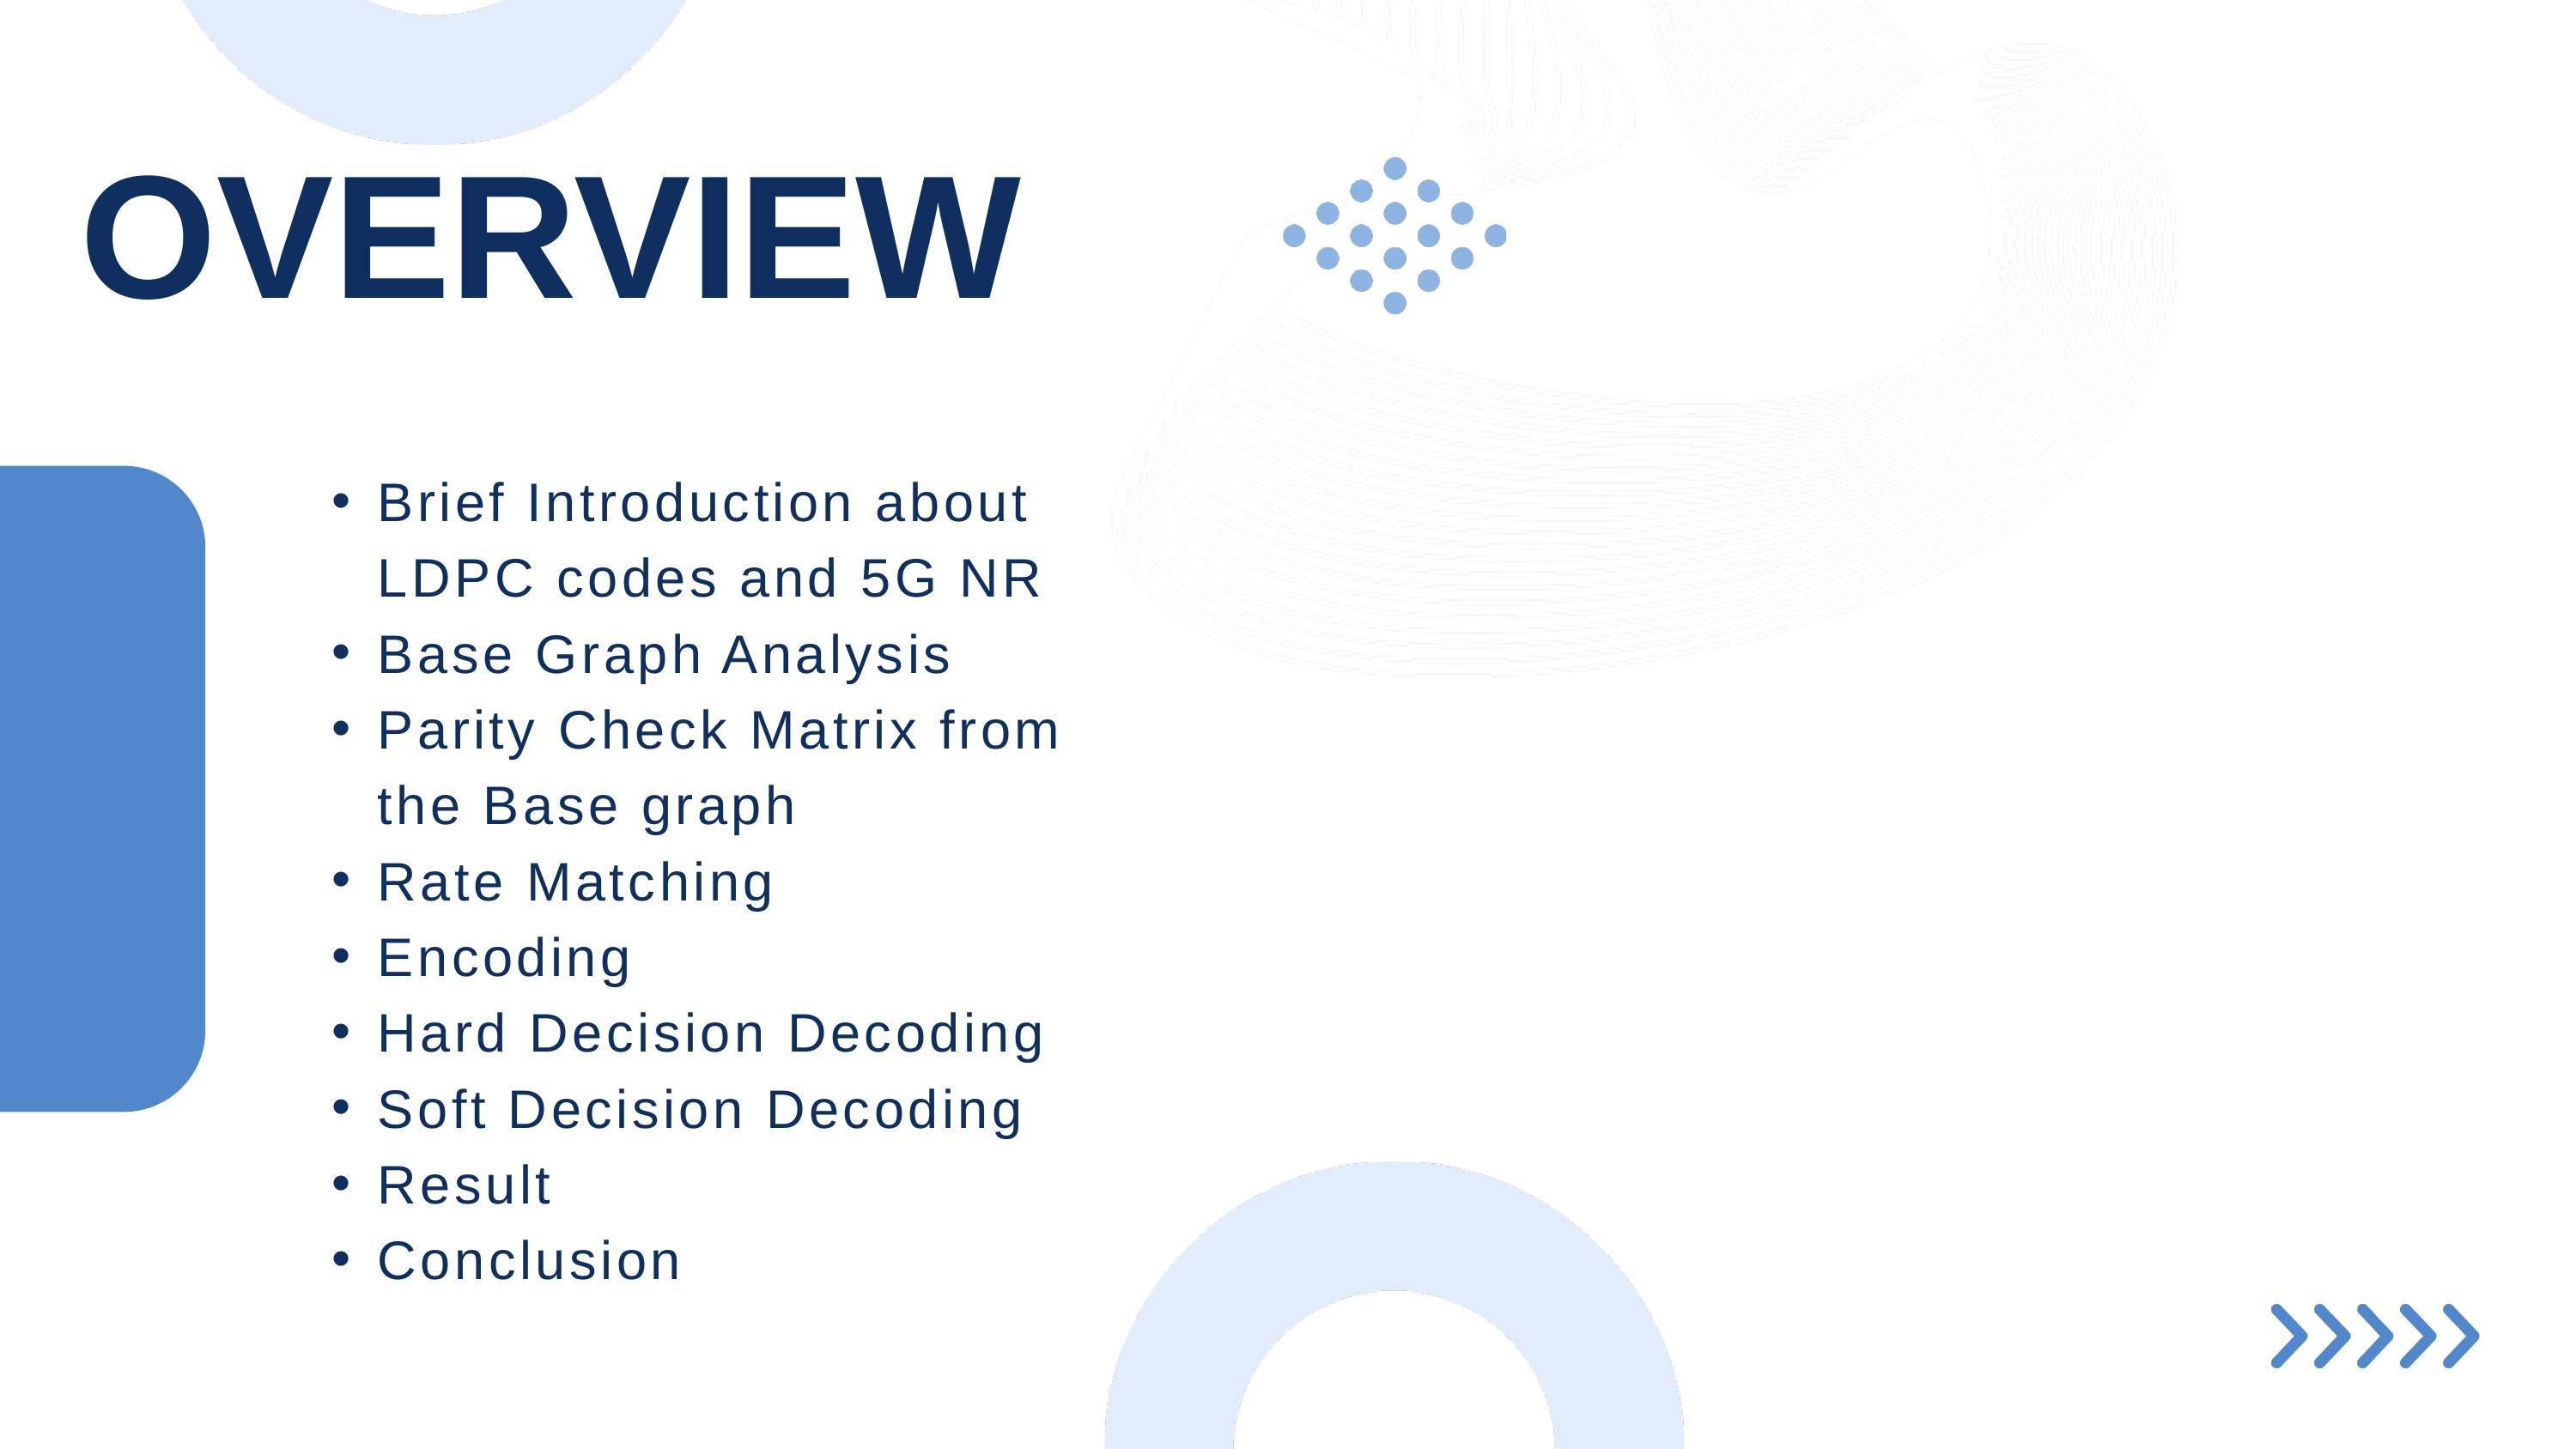

OVERVIEW

Brief Introduction about LDPC codes and 5G NR
Base Graph Analysis
Parity Check Matrix from the Base graph
Rate Matching
Encoding
Hard Decision Decoding
Soft Decision Decoding
Result
Conclusion